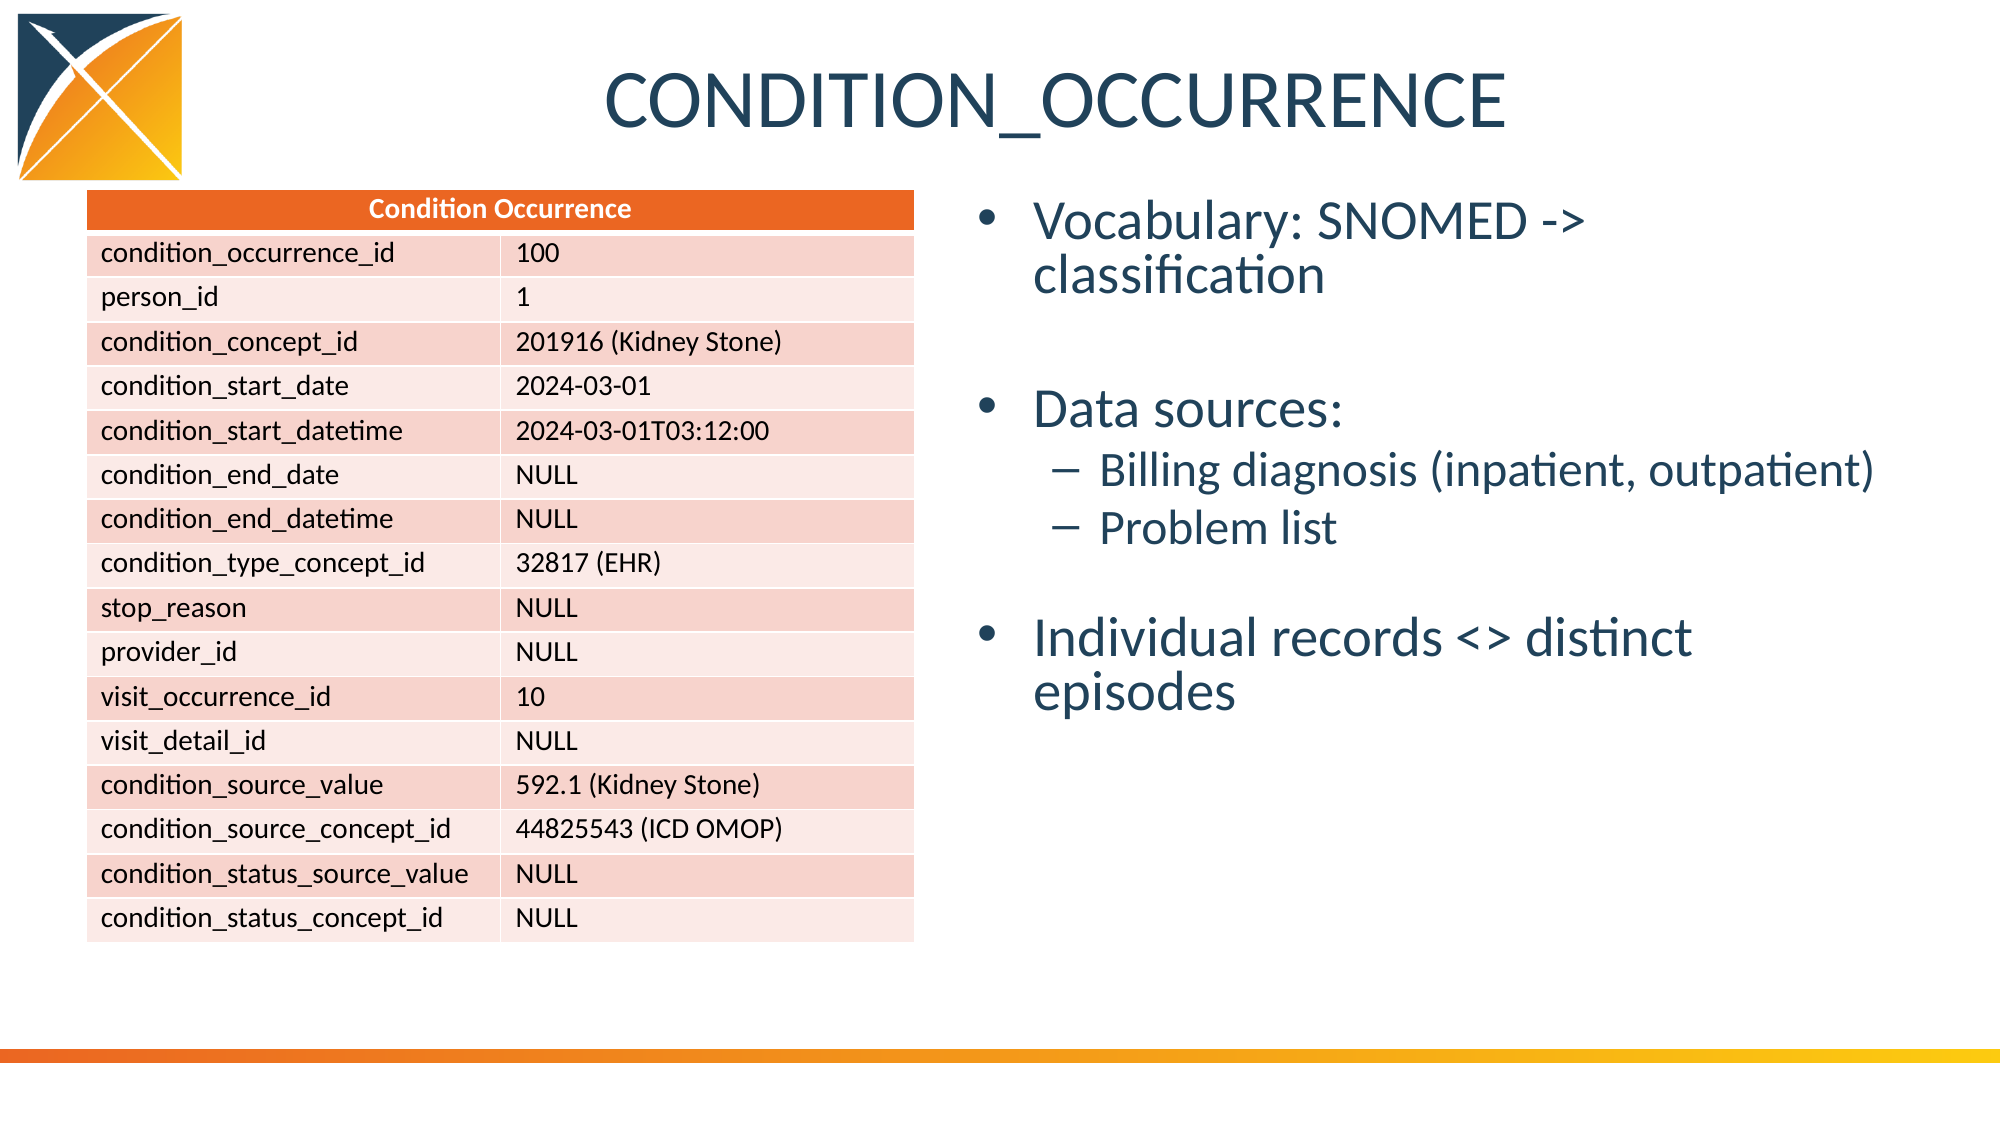

# CONDITION_OCCURRENCE
Vocabulary: SNOMED -> classification
Data sources:
Billing diagnosis (inpatient, outpatient)
Problem list
Individual records <> distinct episodes

| Condition Occurrence |  |
| --- | --- |
| condition\_occurrence\_id | 100 |
| person\_id | 1 |
| condition\_concept\_id | 201916 (Kidney Stone) |
| condition\_start\_date | 2024-03-01 |
| condition\_start\_datetime | 2024-03-01T03:12:00 |
| condition\_end\_date | NULL |
| condition\_end\_datetime | NULL |
| condition\_type\_concept\_id | 32817 (EHR) |
| stop\_reason | NULL |
| provider\_id | NULL |
| visit\_occurrence\_id | 10 |
| visit\_detail\_id | NULL |
| condition\_source\_value | 592.1 (Kidney Stone) |
| condition\_source\_concept\_id | 44825543 (ICD OMOP) |
| condition\_status\_source\_value | NULL |
| condition\_status\_concept\_id | NULL |